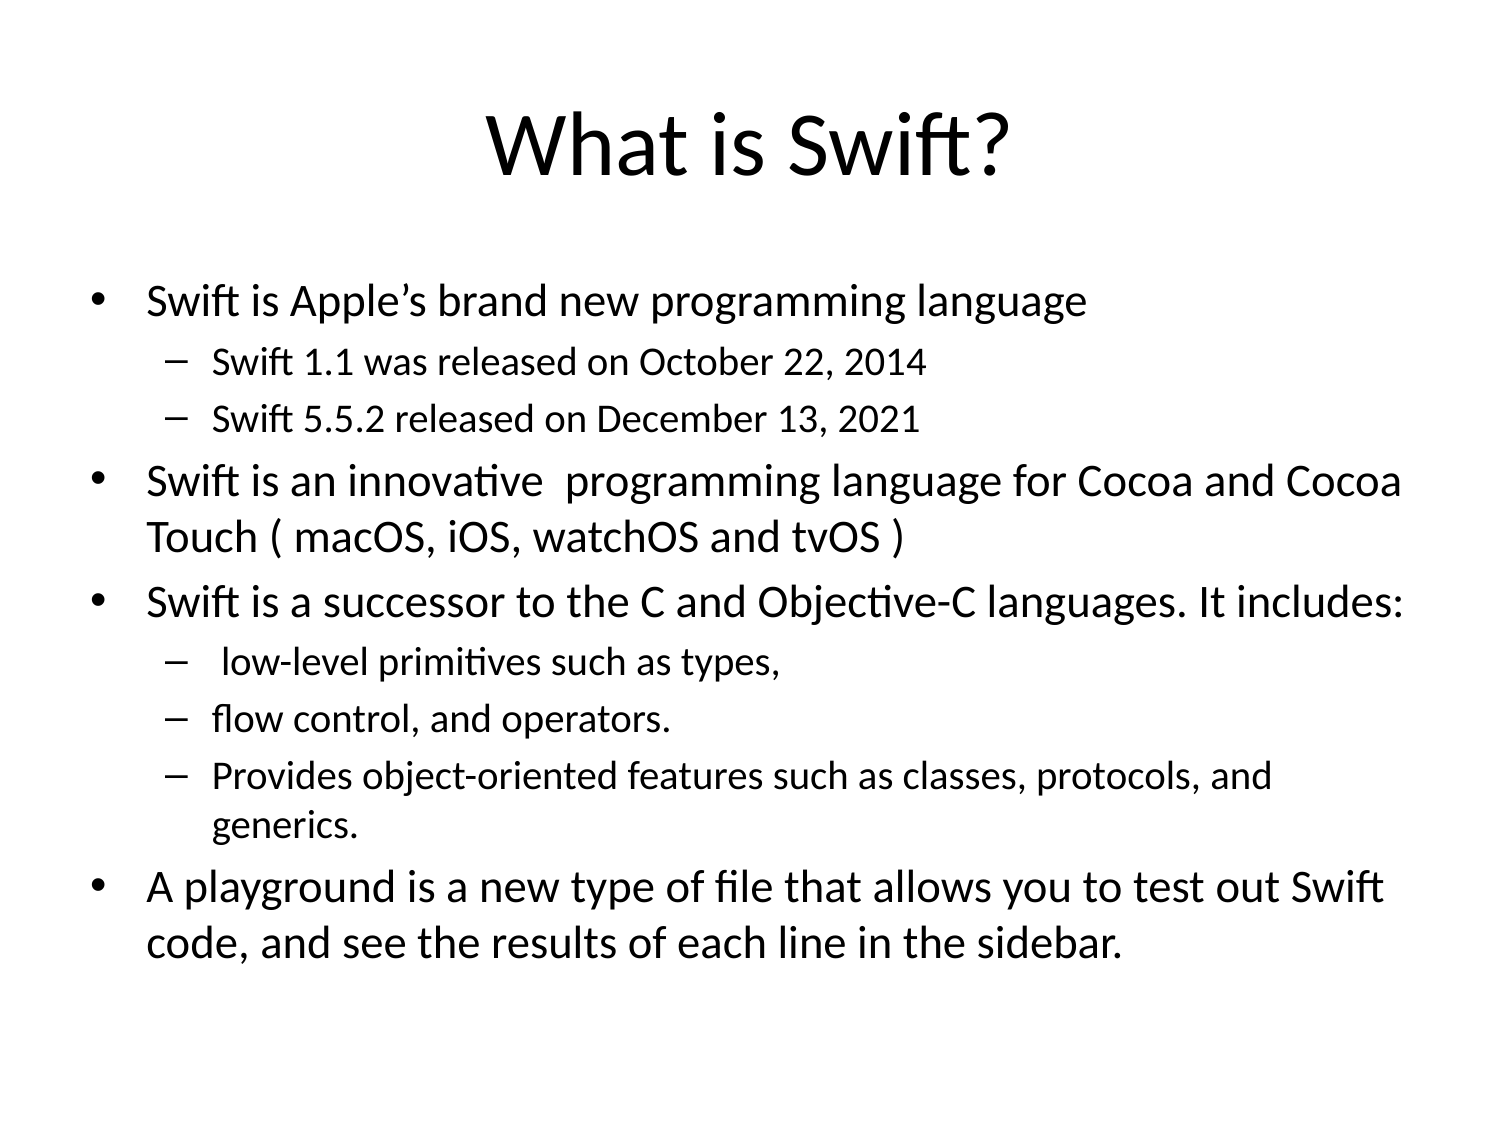

# What is Swift?
Swift is Apple’s brand new programming language
Swift 1.1 was released on October 22, 2014
Swift 5.5.2 released on December 13, 2021
Swift is an innovative  programming language for Cocoa and Cocoa Touch ( macOS, iOS, watchOS and tvOS )
Swift is a successor to the C and Objective-C languages. It includes:
 low-level primitives such as types,
flow control, and operators.
Provides object-oriented features such as classes, protocols, and generics.
A playground is a new type of file that allows you to test out Swift code, and see the results of each line in the sidebar.